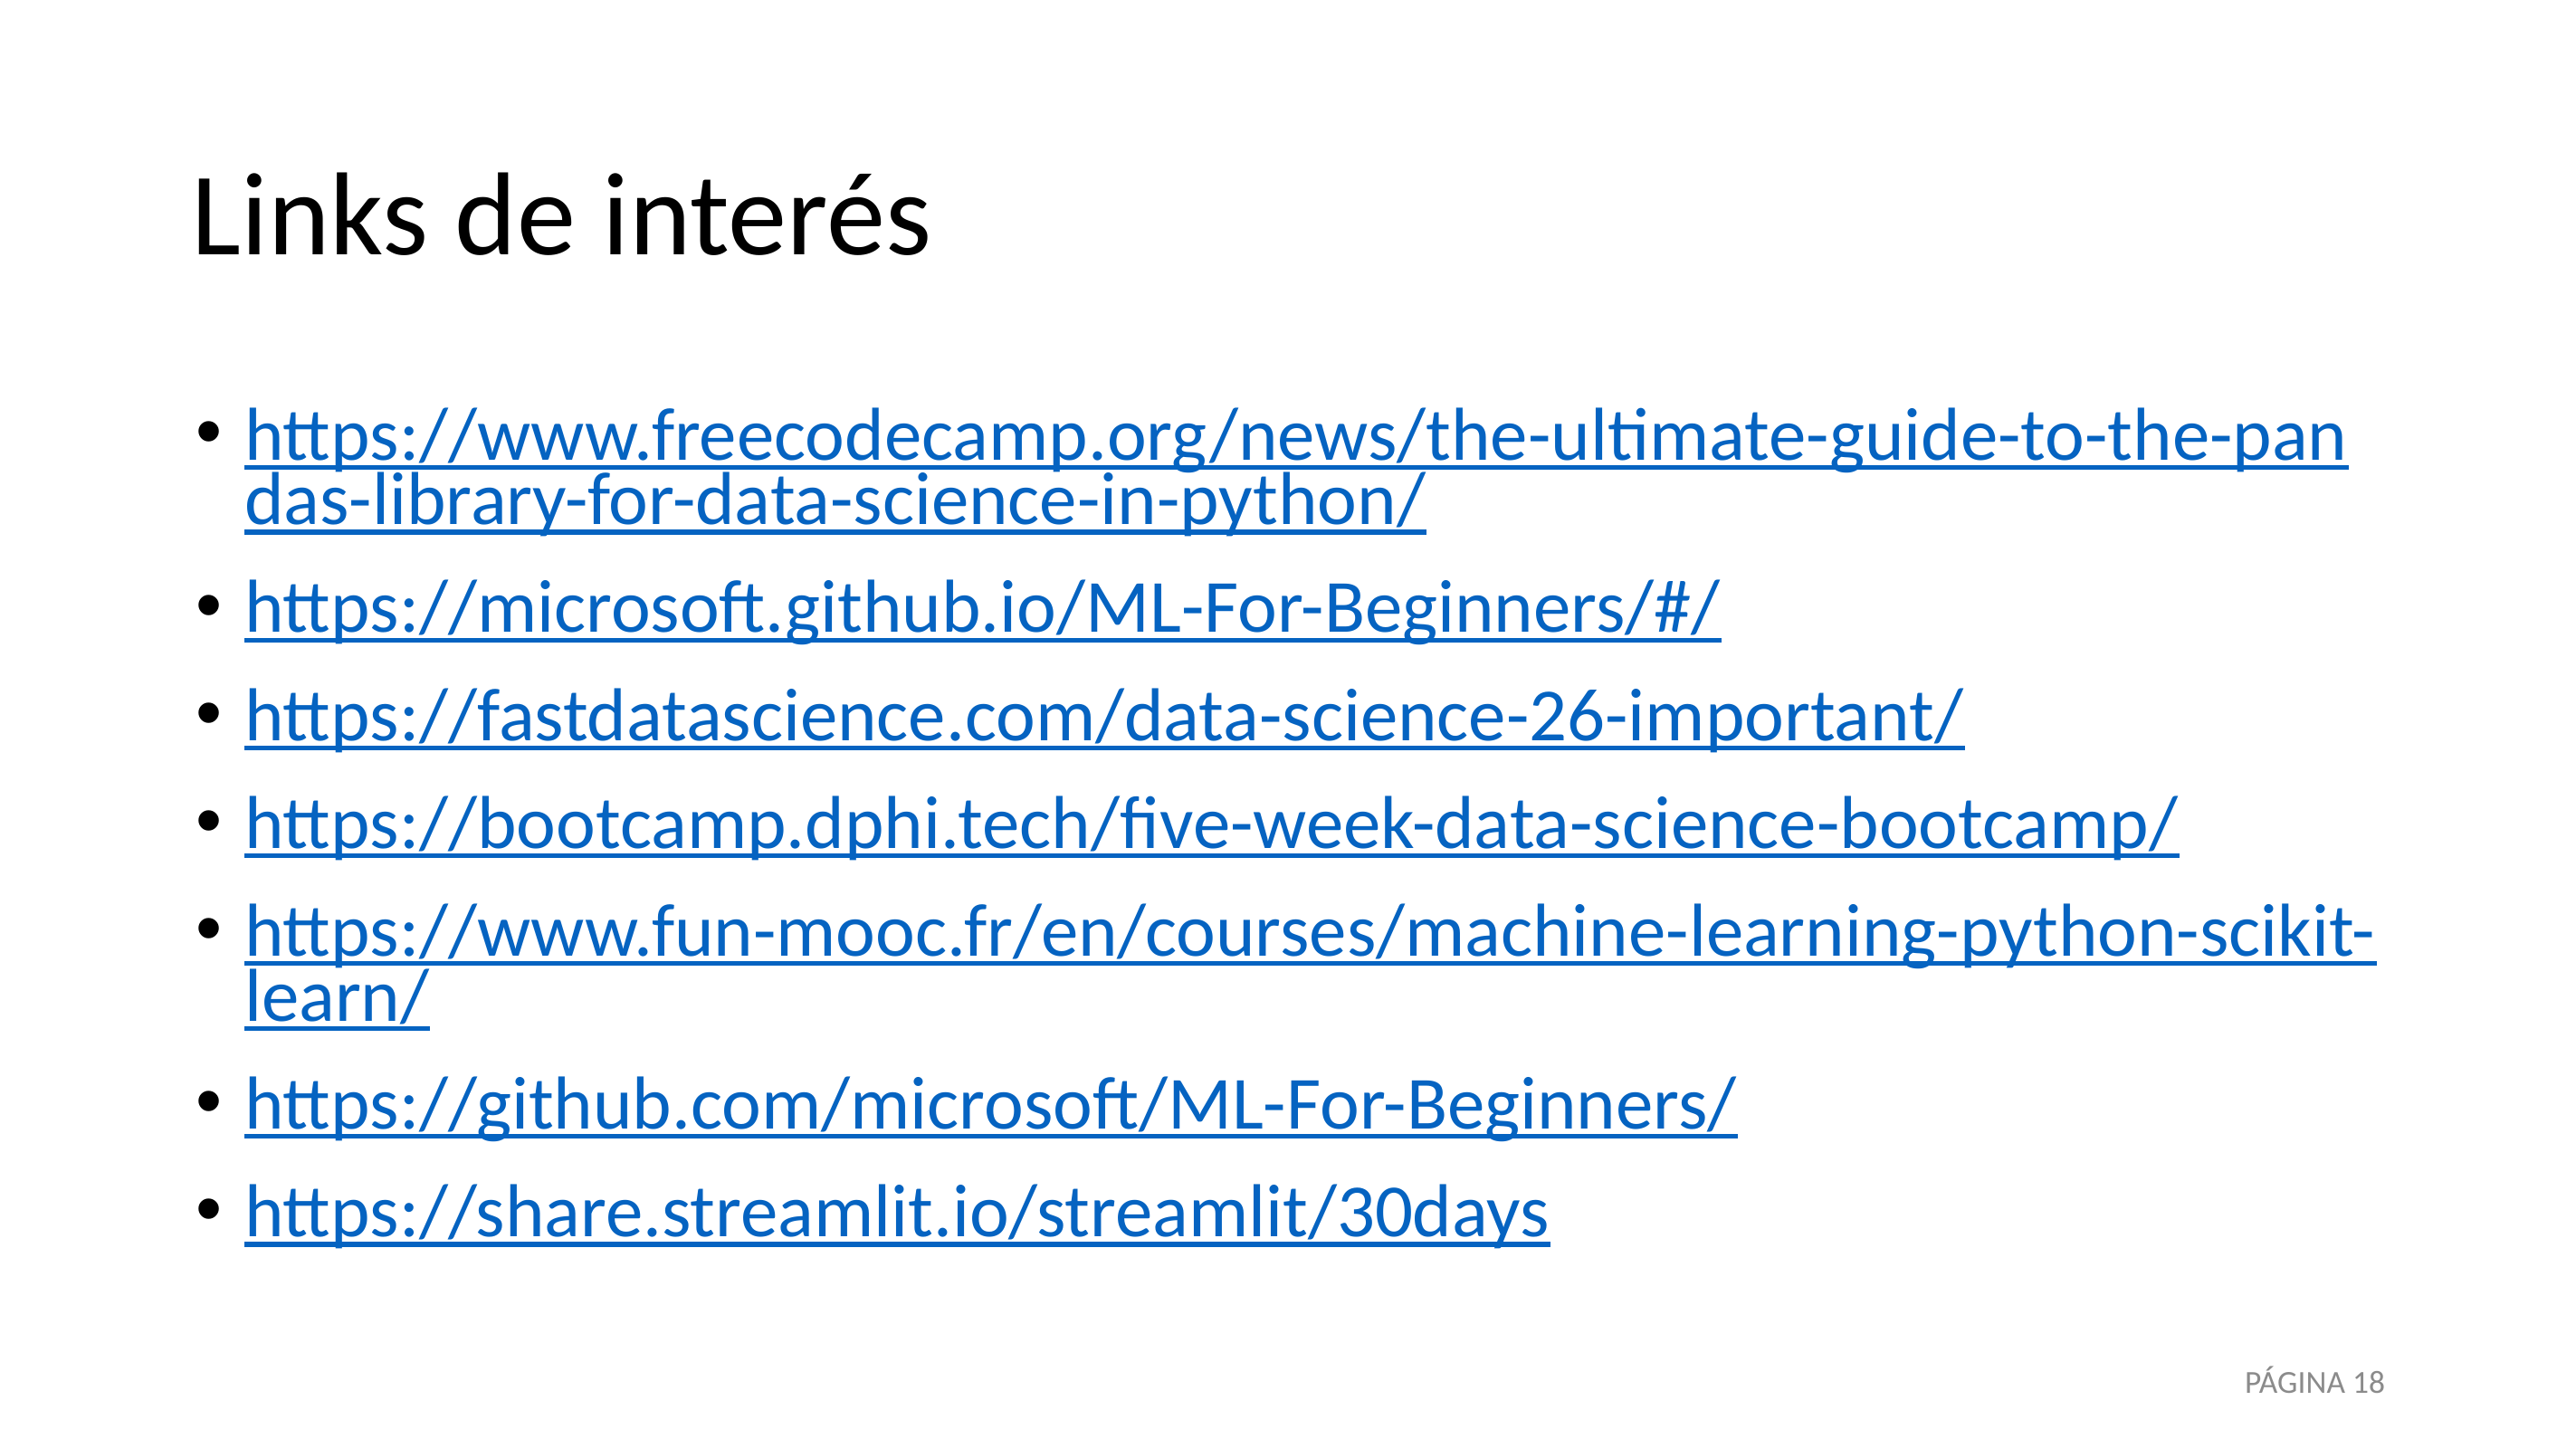

# Links de interés
https://www.freecodecamp.org/news/the-ultimate-guide-to-the-pandas-library-for-data-science-in-python/
https://microsoft.github.io/ML-For-Beginners/#/
https://fastdatascience.com/data-science-26-important/
https://bootcamp.dphi.tech/five-week-data-science-bootcamp/
https://www.fun-mooc.fr/en/courses/machine-learning-python-scikit-learn/
https://github.com/microsoft/ML-For-Beginners/
https://share.streamlit.io/streamlit/30days

PÁGINA 18